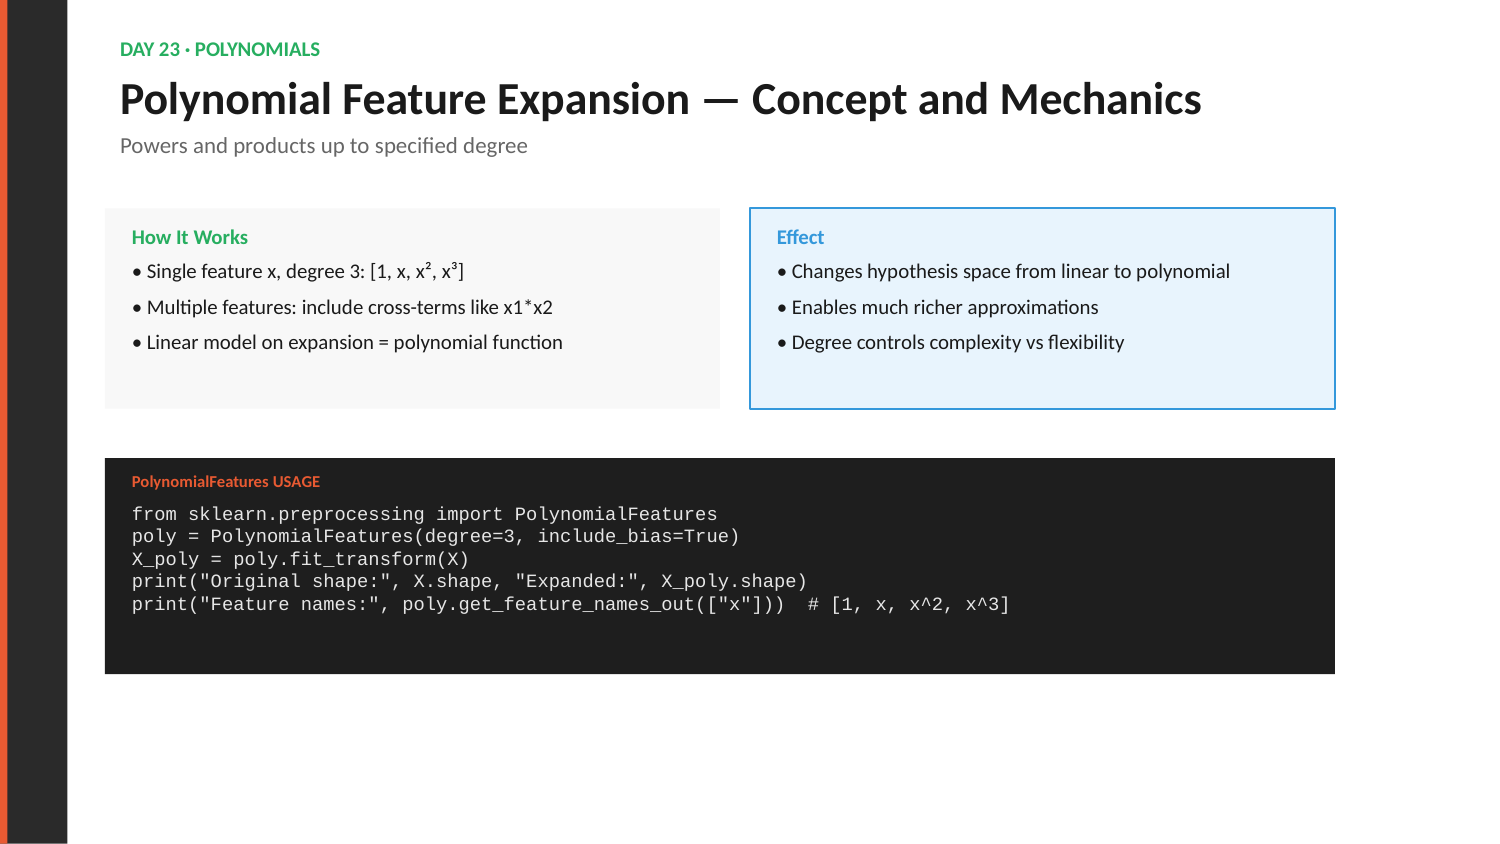

DAY 23 · POLYNOMIALS
Polynomial Feature Expansion — Concept and Mechanics
Powers and products up to specified degree

How It Works
Effect
• Single feature x, degree 3: [1, x, x², x³]
• Multiple features: include cross-terms like x1*x2
• Linear model on expansion = polynomial function
• Changes hypothesis space from linear to polynomial
• Enables much richer approximations
• Degree controls complexity vs flexibility

PolynomialFeatures USAGE
from sklearn.preprocessing import PolynomialFeatures
poly = PolynomialFeatures(degree=3, include_bias=True)
X_poly = poly.fit_transform(X)
print("Original shape:", X.shape, "Expanded:", X_poly.shape)
print("Feature names:", poly.get_feature_names_out(["x"]))  # [1, x, x^2, x^3]